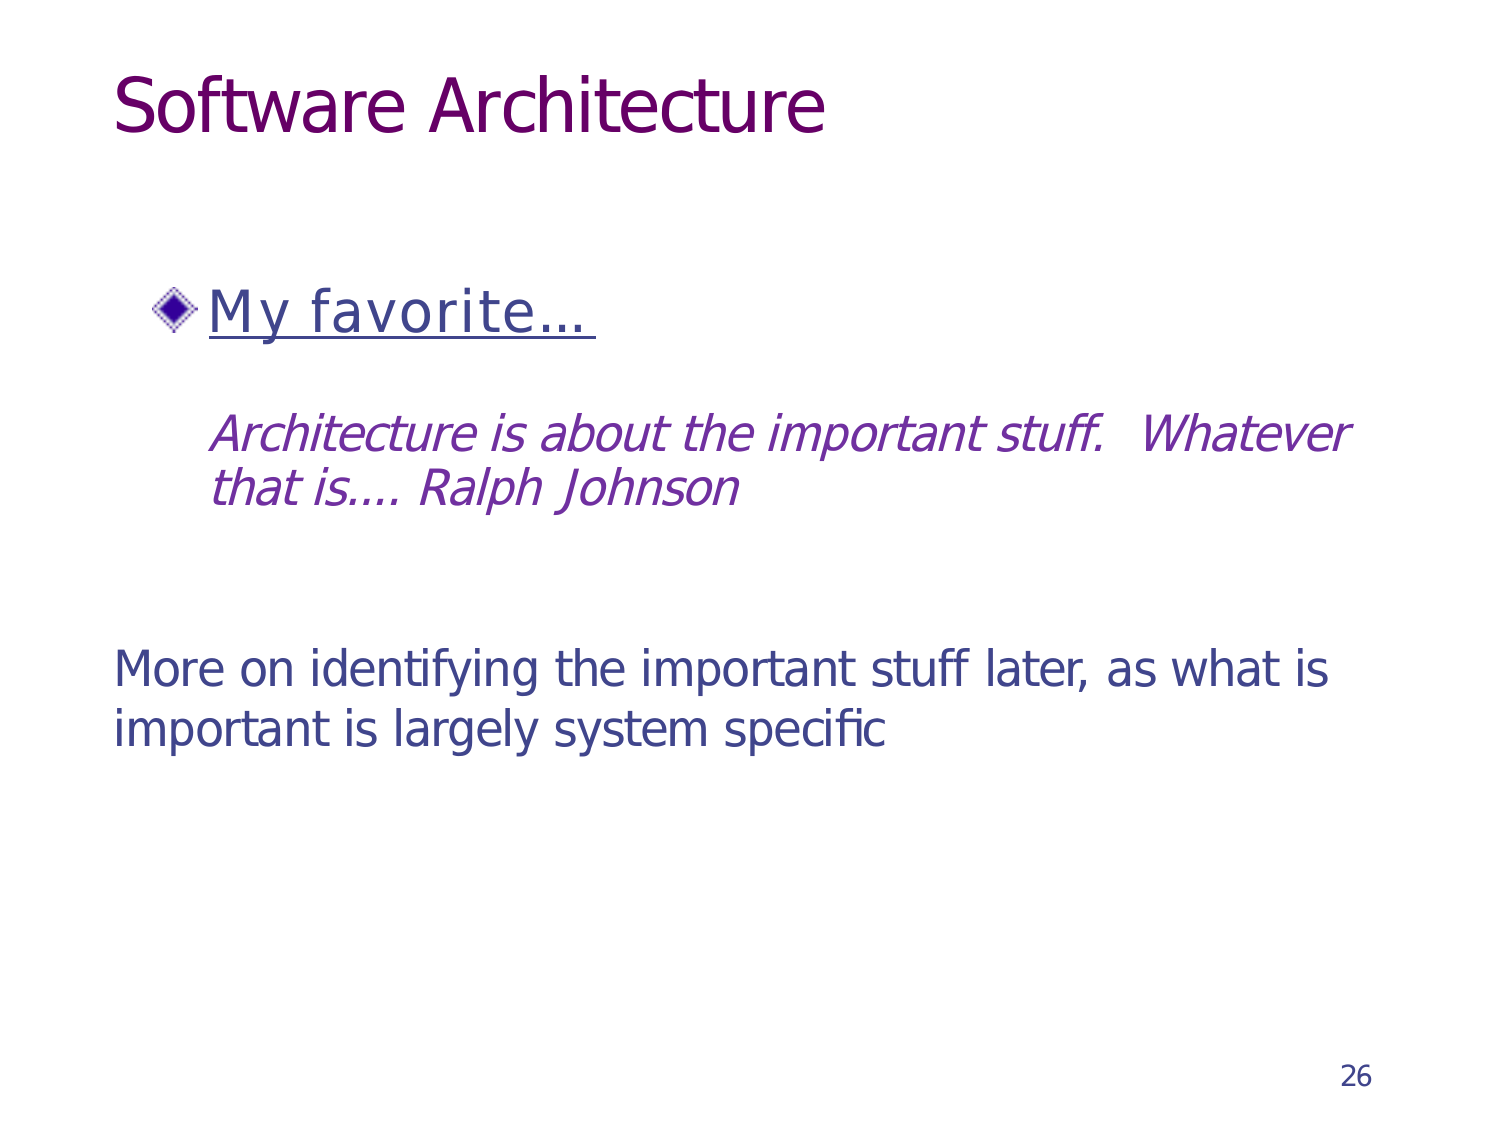

# Software Architecture
My favorite…
Architecture is about the important stuff.  Whatever that is…. Ralph Johnson
More on identifying the important stuff later, as what is
important is largely system specific
26